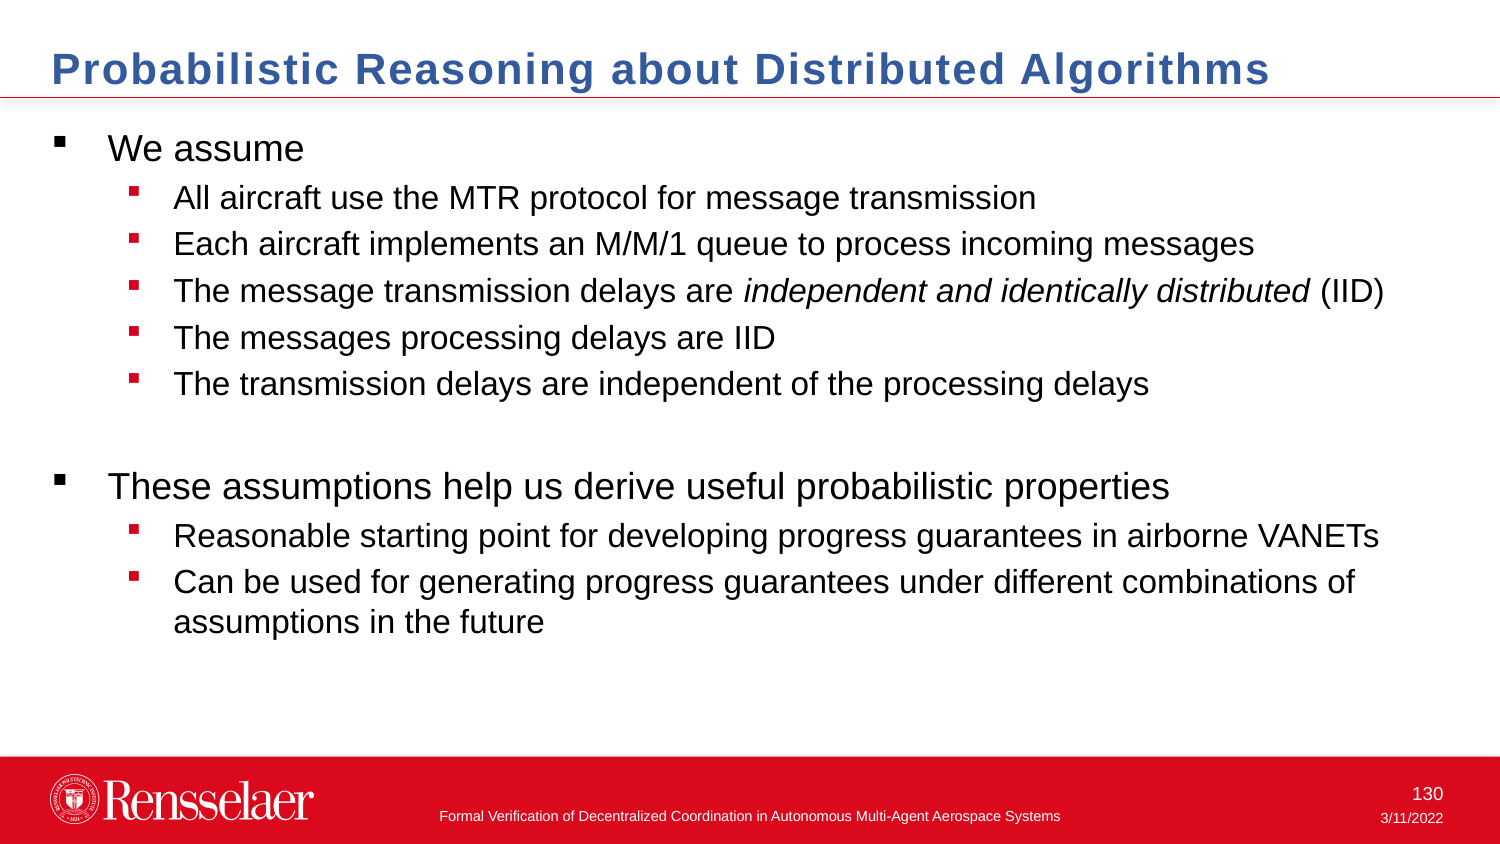

Probabilistic Reasoning about Distributed Algorithms
We assume
All aircraft use the MTR protocol for message transmission
Each aircraft implements an M/M/1 queue to process incoming messages
The message transmission delays are independent and identically distributed (IID)
The messages processing delays are IID
The transmission delays are independent of the processing delays

These assumptions help us derive useful probabilistic properties
Reasonable starting point for developing progress guarantees in airborne VANETs
Can be used for generating progress guarantees under different combinations of assumptions in the future